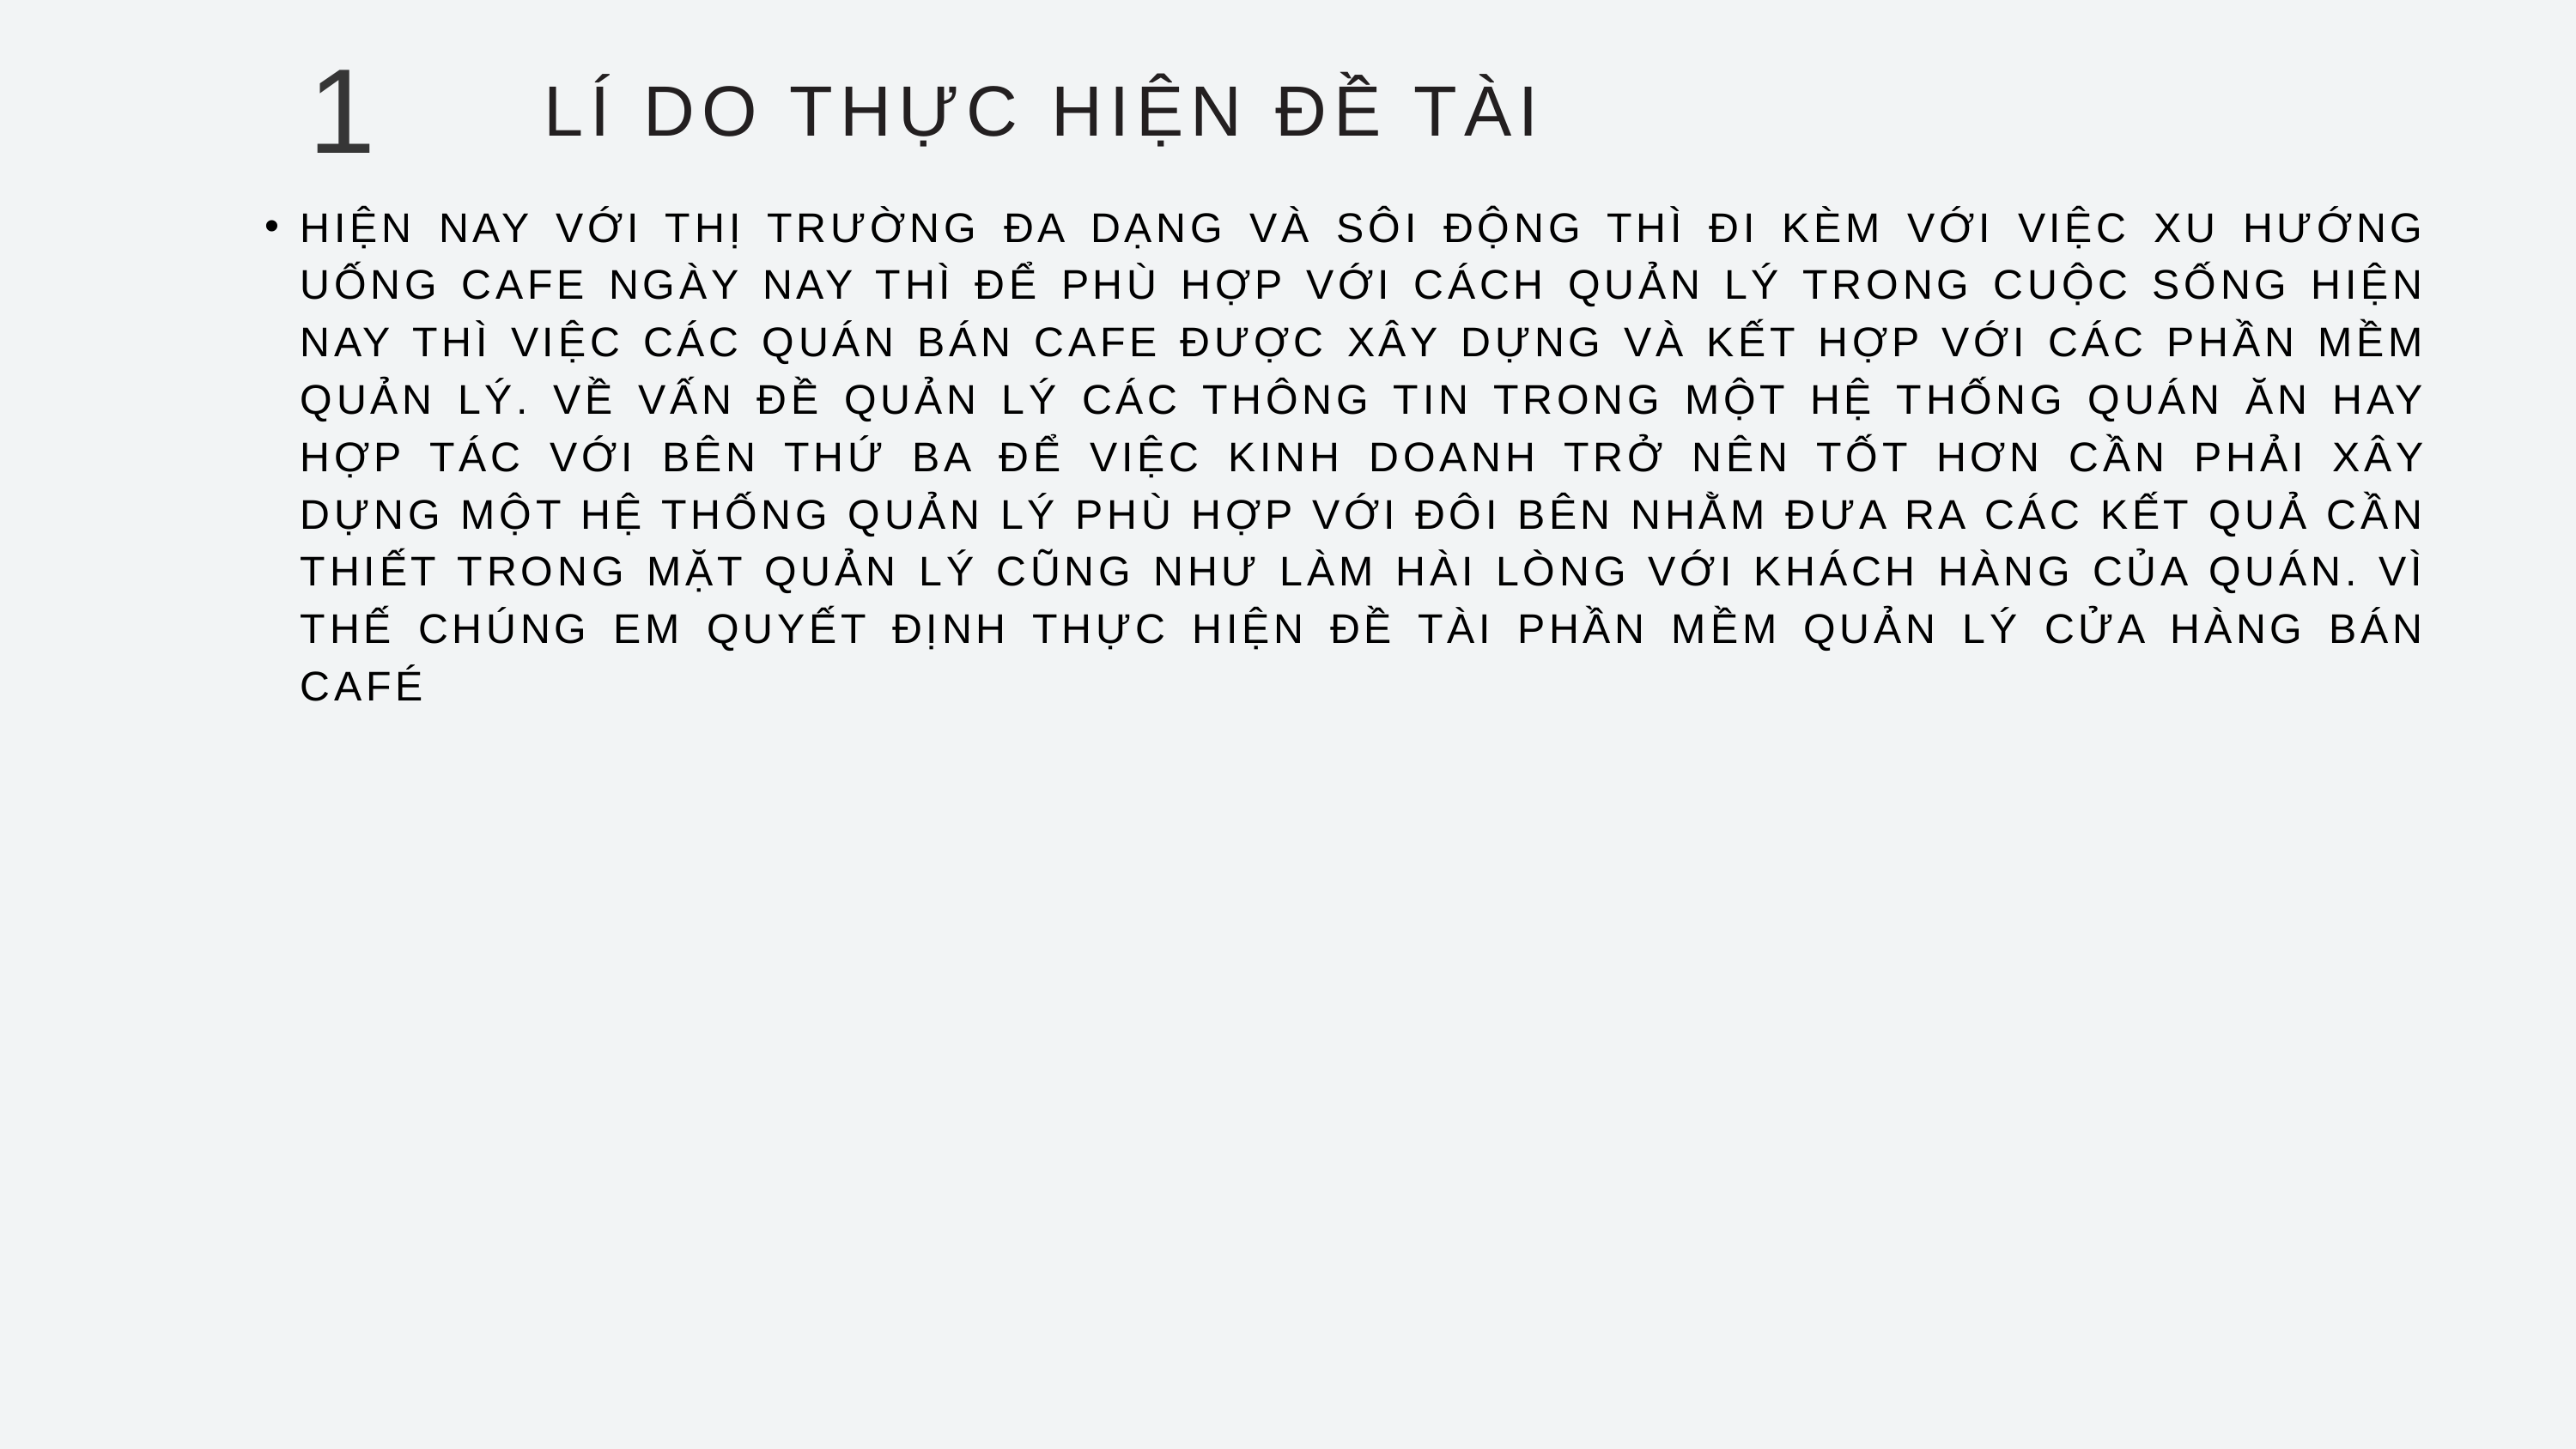

1
LÍ DO THỰC HIỆN ĐỀ TÀI
HIỆN NAY VỚI THỊ TRƯỜNG ĐA DẠNG VÀ SÔI ĐỘNG THÌ ĐI KÈM VỚI VIỆC XU HƯỚNG UỐNG CAFE NGÀY NAY THÌ ĐỂ PHÙ HỢP VỚI CÁCH QUẢN LÝ TRONG CUỘC SỐNG HIỆN NAY THÌ VIỆC CÁC QUÁN BÁN CAFE ĐƯỢC XÂY DỰNG VÀ KẾT HỢP VỚI CÁC PHẦN MỀM QUẢN LÝ. VỀ VẤN ĐỀ QUẢN LÝ CÁC THÔNG TIN TRONG MỘT HỆ THỐNG QUÁN ĂN HAY HỢP TÁC VỚI BÊN THỨ BA ĐỂ VIỆC KINH DOANH TRỞ NÊN TỐT HƠN CẦN PHẢI XÂY DỰNG MỘT HỆ THỐNG QUẢN LÝ PHÙ HỢP VỚI ĐÔI BÊN NHẰM ĐƯA RA CÁC KẾT QUẢ CẦN THIẾT TRONG MẶT QUẢN LÝ CŨNG NHƯ LÀM HÀI LÒNG VỚI KHÁCH HÀNG CỦA QUÁN. VÌ THẾ CHÚNG EM QUYẾT ĐỊNH THỰC HIỆN ĐỀ TÀI PHẦN MỀM QUẢN LÝ CỬA HÀNG BÁN CAFÉ